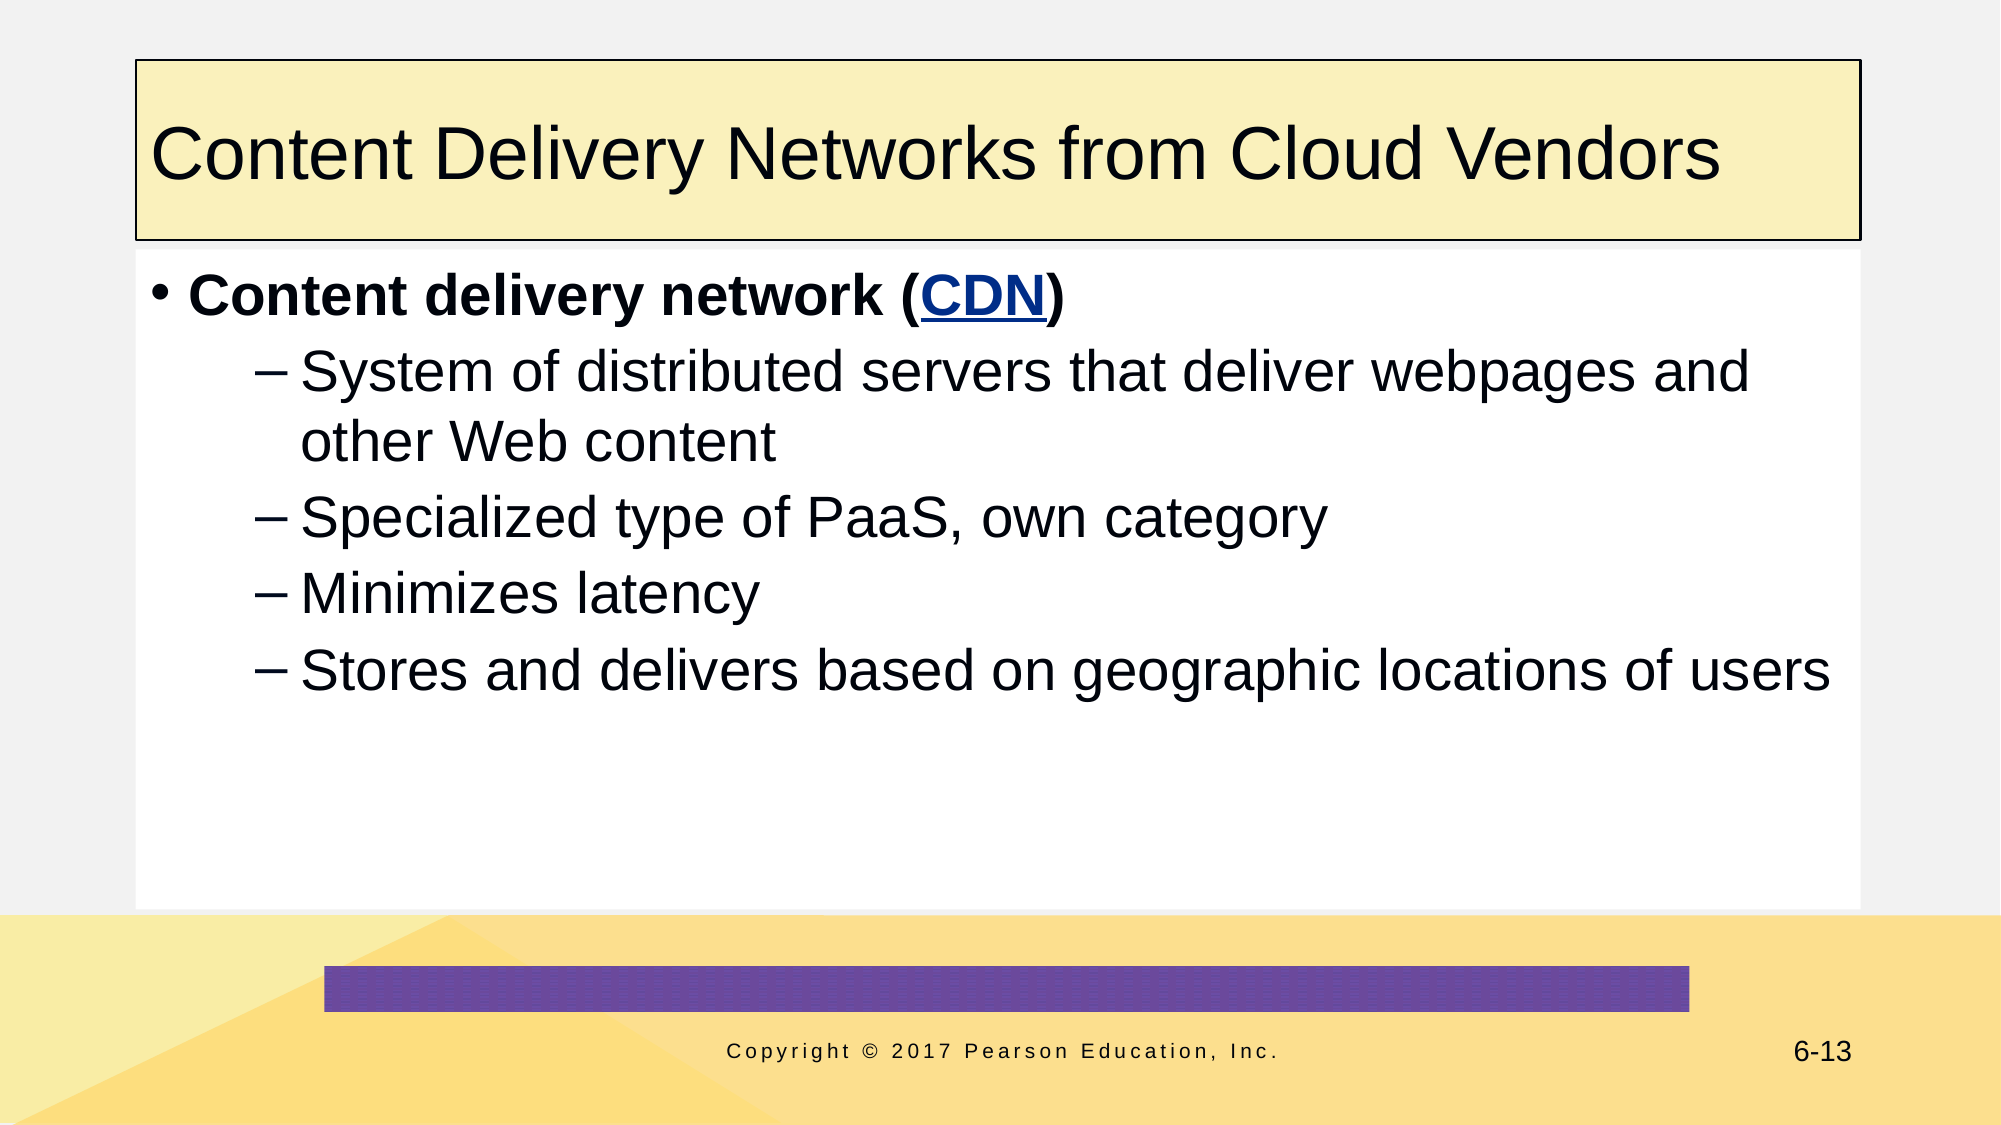

# Content Delivery Networks from Cloud Vendors
Content delivery network (CDN)
System of distributed servers that deliver webpages and other Web content
Specialized type of PaaS, own category
Minimizes latency
Stores and delivers based on geographic locations of users
Copyright © 2017 Pearson Education, Inc.